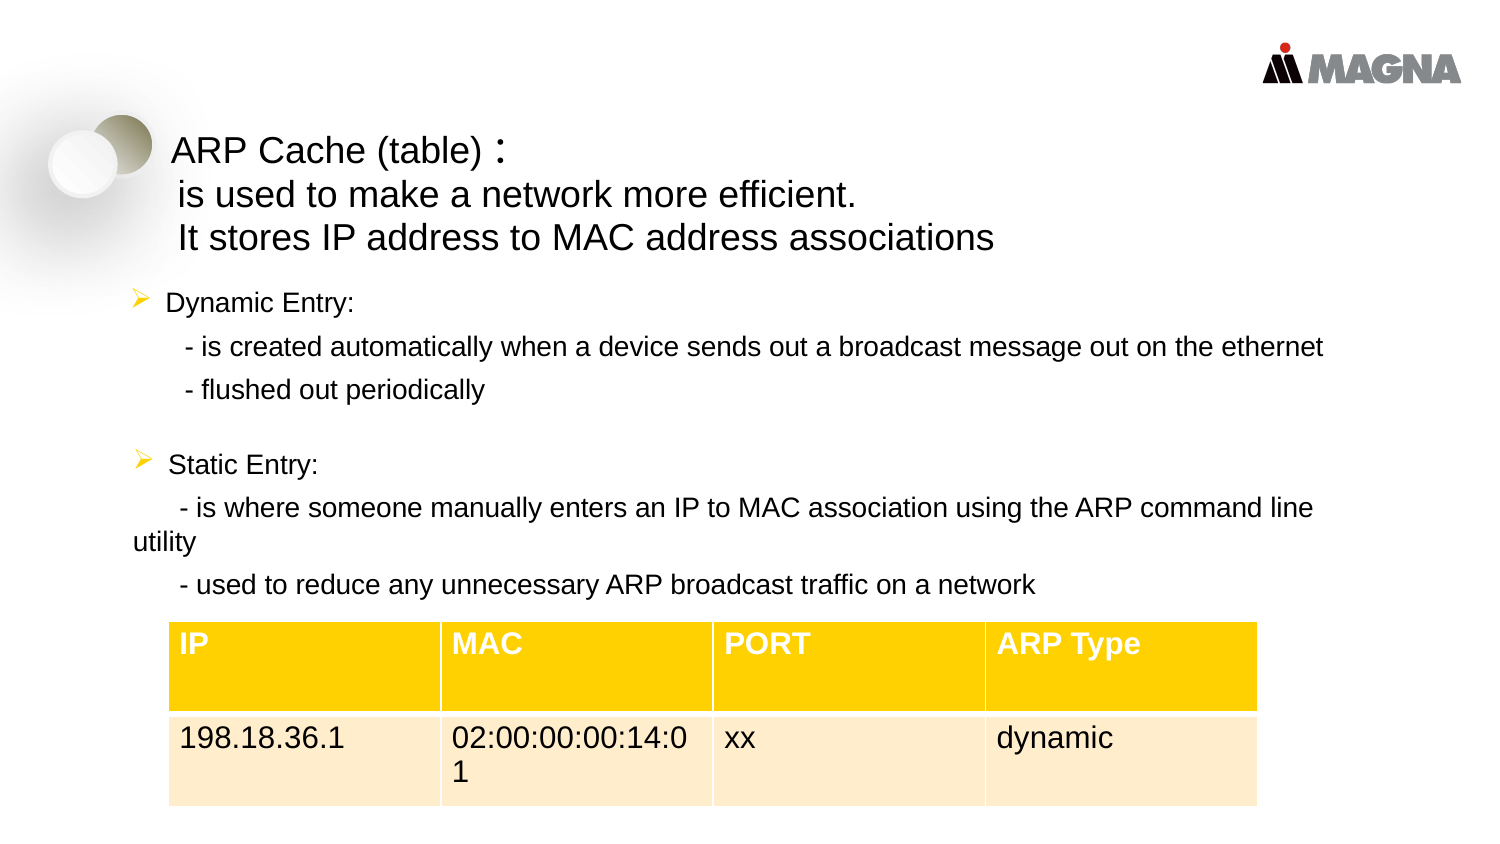

ARP Cache (table)：
      is used to make a network more efficient.
      It stores IP address to MAC address associations
Dynamic Entry:
       - is created automatically when a device sends out a broadcast message out on the ethernet
       - flushed out periodically
Static Entry:
      - is where someone manually enters an IP to MAC association using the ARP command line utility
      - used to reduce any unnecessary ARP broadcast traffic on a network
| IP | MAC | PORT | ARP Type |
| --- | --- | --- | --- |
| 198.18.36.1 | 02:00:00:00:14:01 | xx | dynamic |